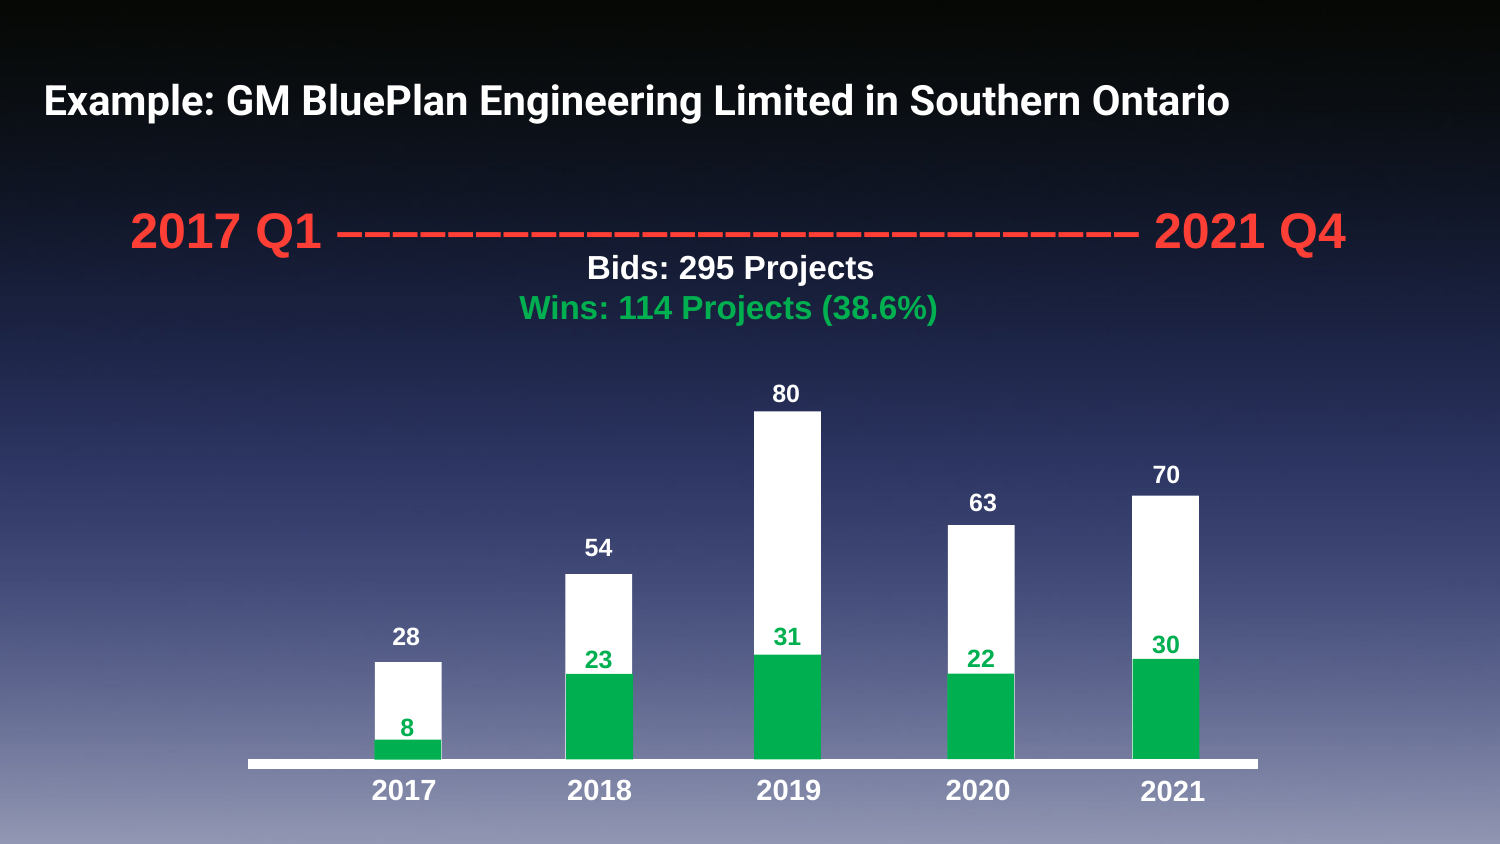

Example: GM BluePlan Engineering Limited in Southern Ontario
2017 Q1 ––––––––––––––––––––––––––––– 2021 Q4
Bids: 295 Projects
Wins: 114 Projects (38.6%)
80

70
63

54

28
31
30
22
23

8

2019
2020
2018
2017
2021